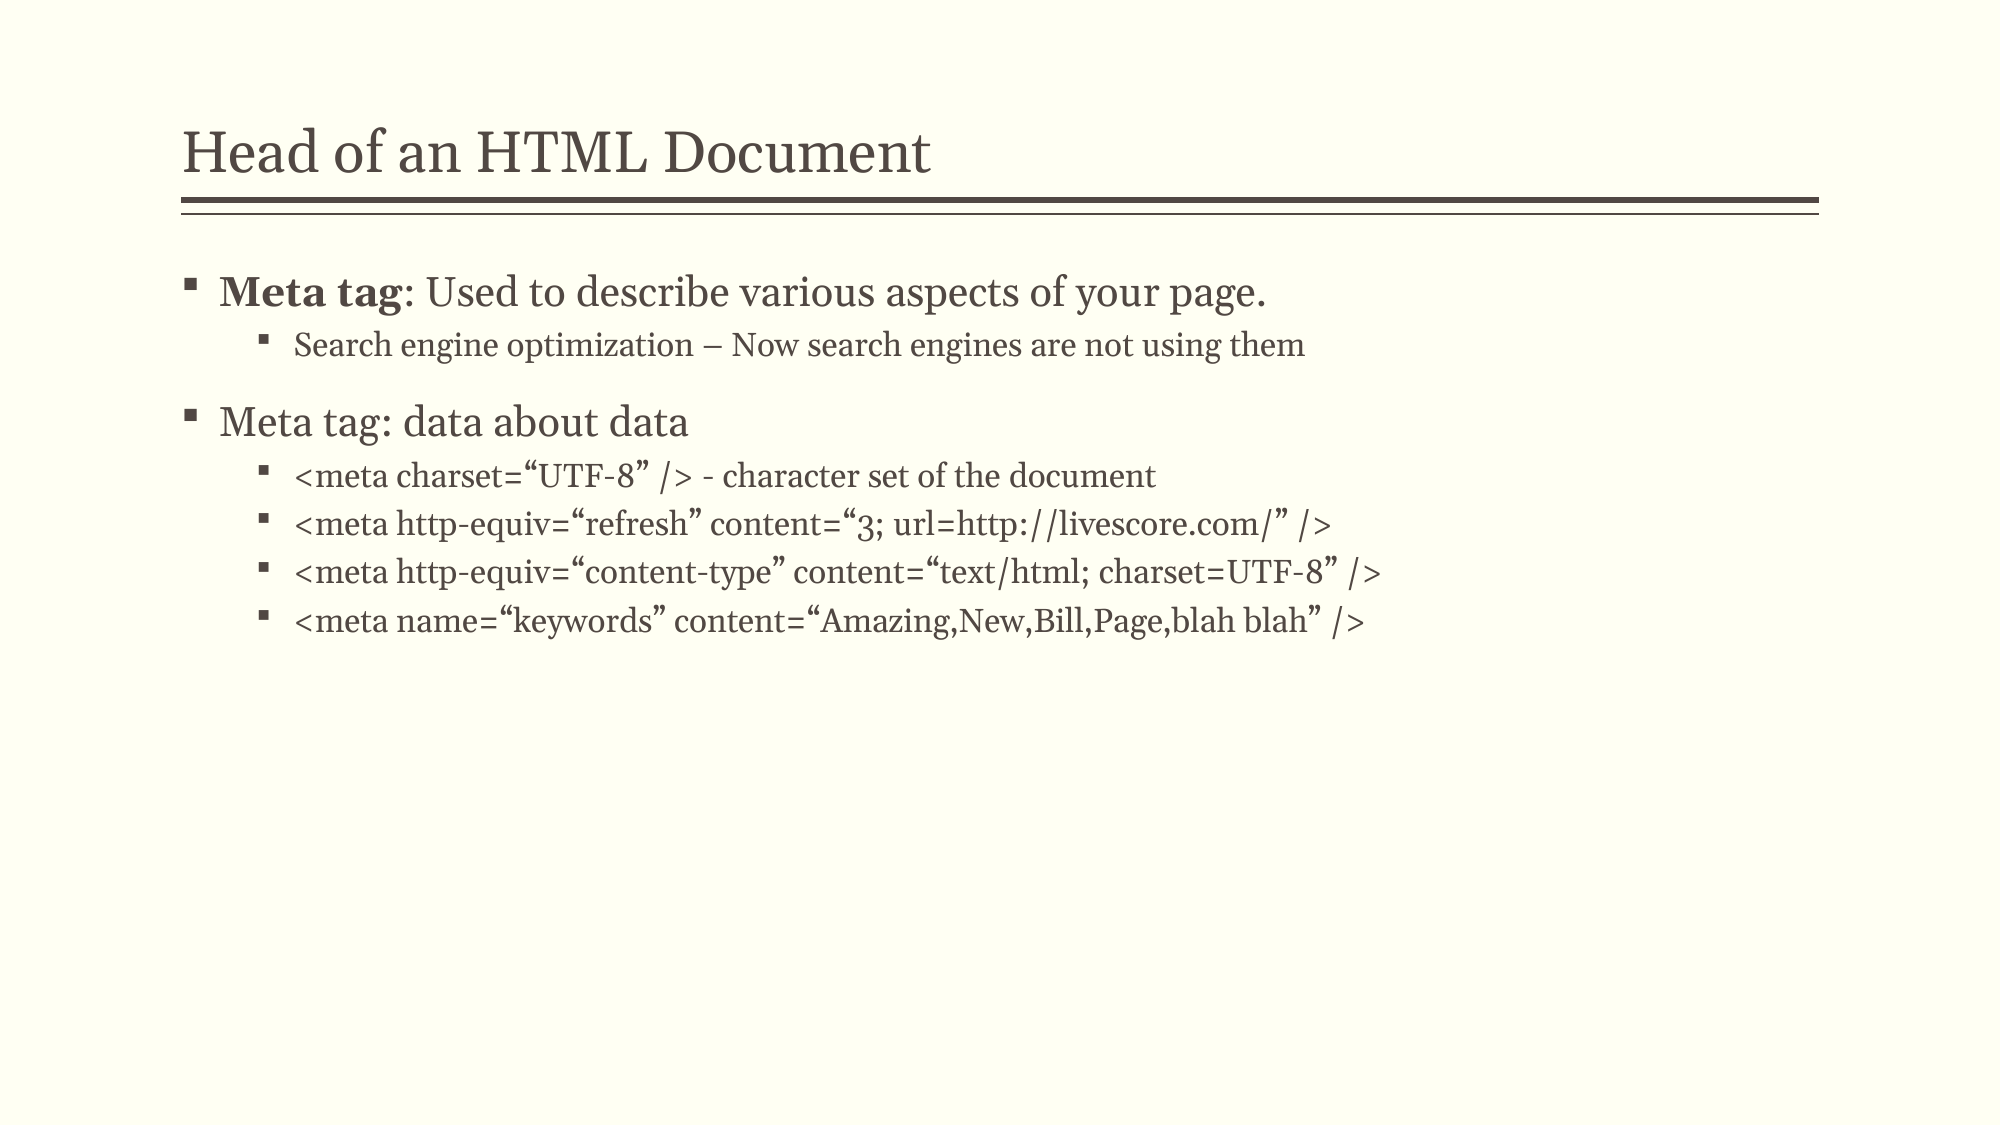

# Head of an HTML Document
Meta tag: Used to describe various aspects of your page.
Search engine optimization – Now search engines are not using them
Meta tag: data about data
<meta charset=“UTF-8” /> - character set of the document
<meta http-equiv=“refresh” content=“3; url=http://livescore.com/” />
<meta http-equiv=“content-type” content=“text/html; charset=UTF-8” />
<meta name=“keywords” content=“Amazing,New,Bill,Page,blah blah” />